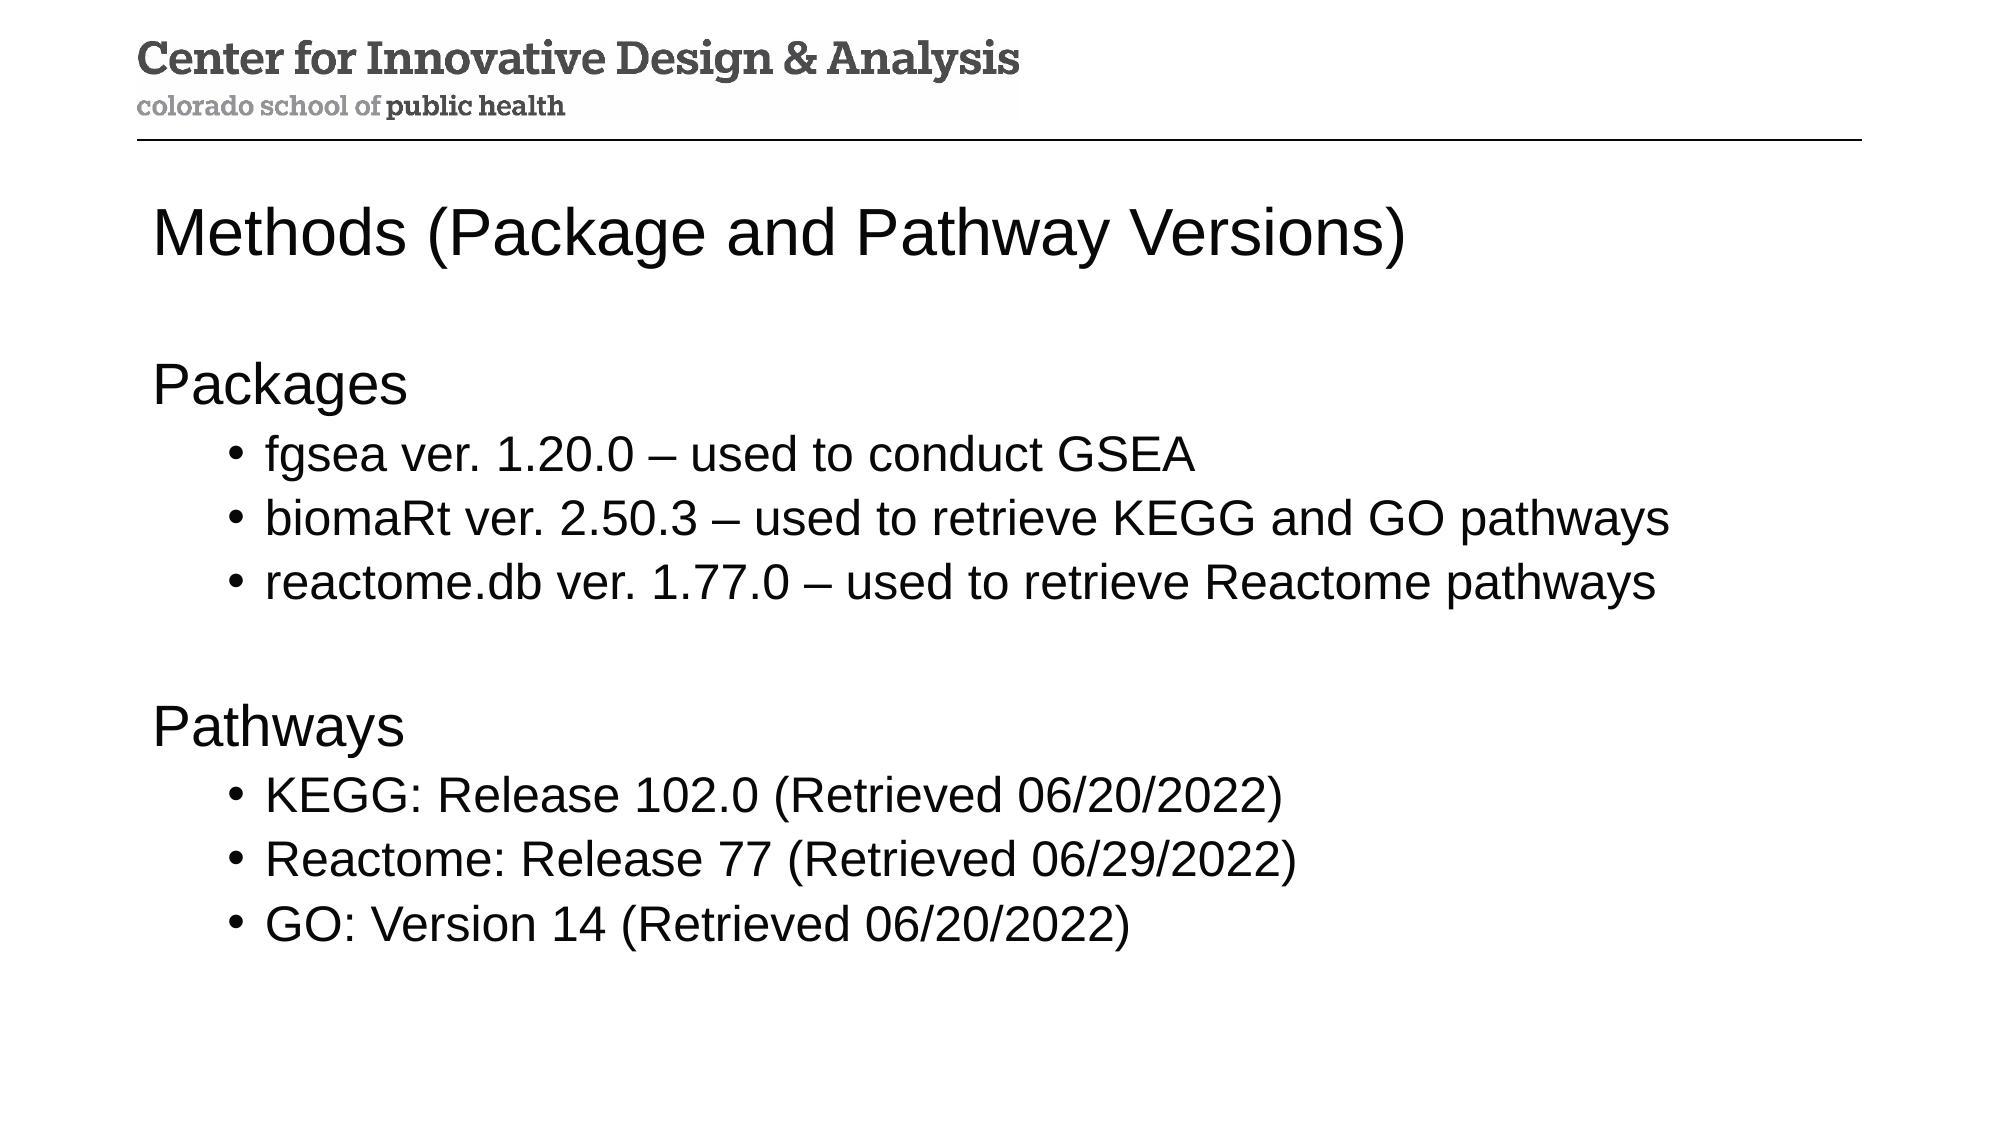

# Methods (Package and Pathway Versions)
Packages
fgsea ver. 1.20.0 – used to conduct GSEA
biomaRt ver. 2.50.3 – used to retrieve KEGG and GO pathways
reactome.db ver. 1.77.0 – used to retrieve Reactome pathways

Pathways
KEGG: Release 102.0 (Retrieved 06/20/2022)
Reactome: Release 77 (Retrieved 06/29/2022)
GO: Version 14 (Retrieved 06/20/2022)